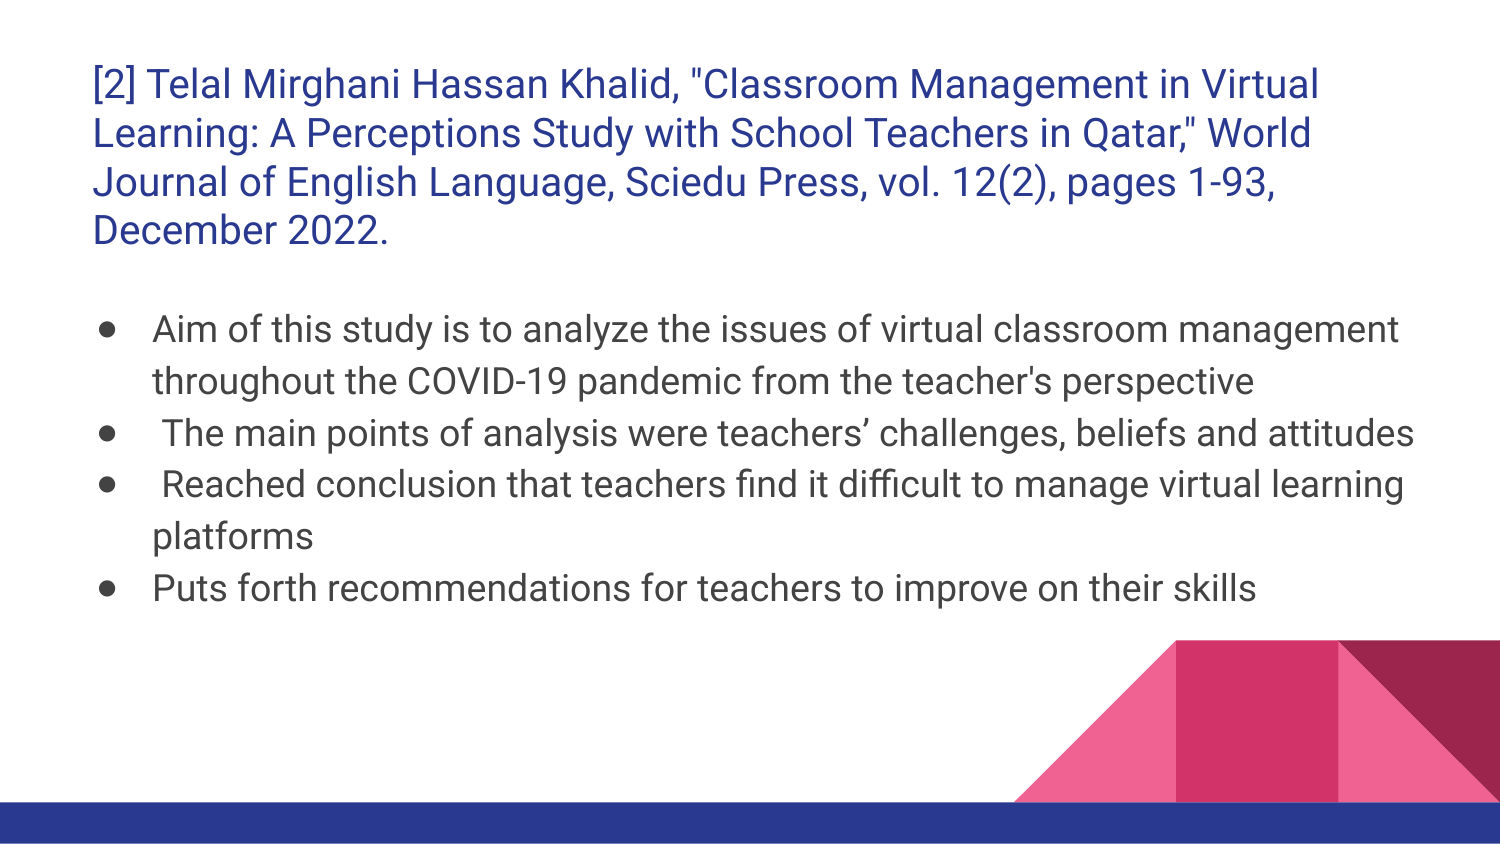

# [2] Telal Mirghani Hassan Khalid, "Classroom Management in Virtual Learning: A Perceptions Study with School Teachers in Qatar," World Journal of English Language, Sciedu Press, vol. 12(2), pages 1-93, December 2022.
Aim of this study is to analyze the issues of virtual classroom management throughout the COVID-19 pandemic from the teacher's perspective
 The main points of analysis were teachers’ challenges, beliefs and attitudes
 Reached conclusion that teachers find it difficult to manage virtual learning platforms
Puts forth recommendations for teachers to improve on their skills